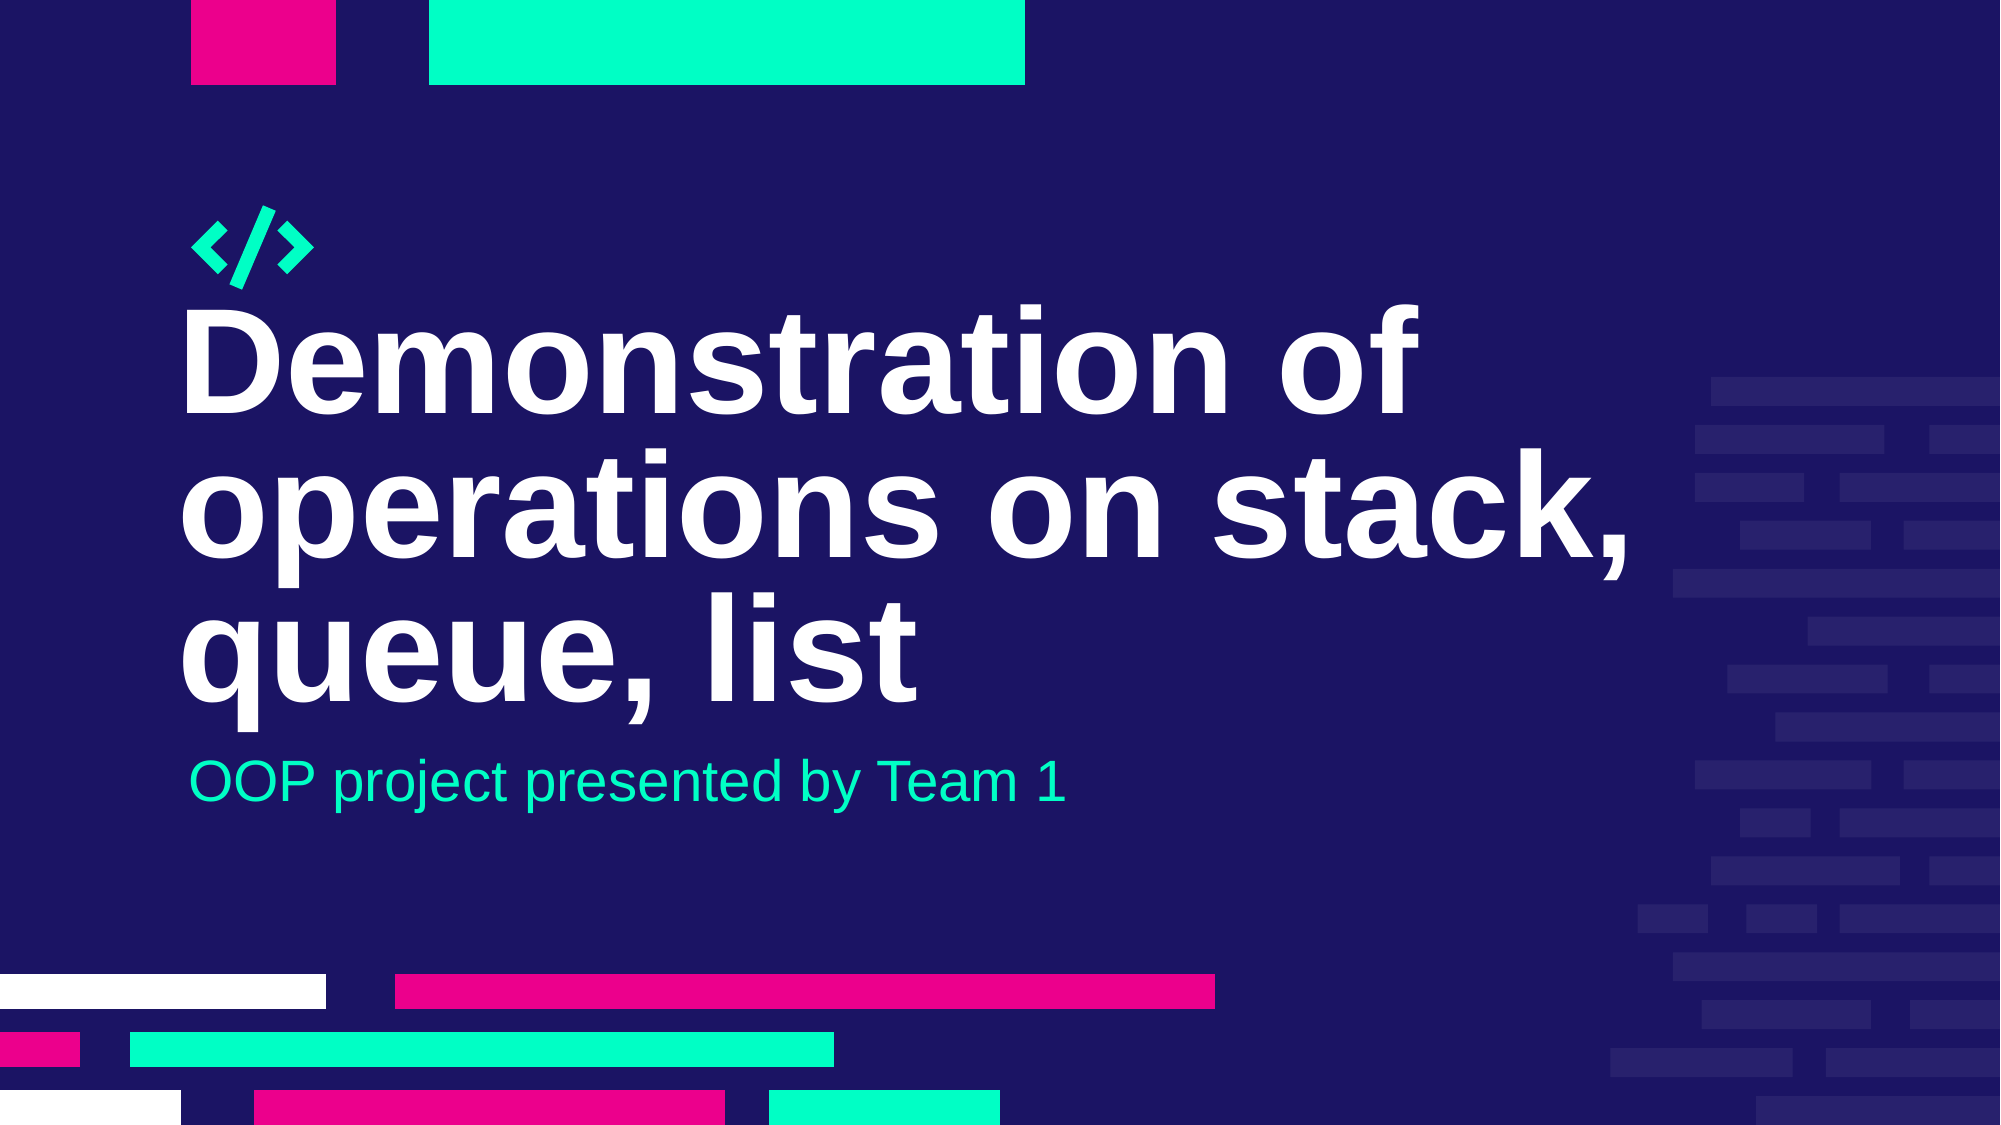

# Demonstration of operations on stack, queue, list
OOP project presented by Team 1